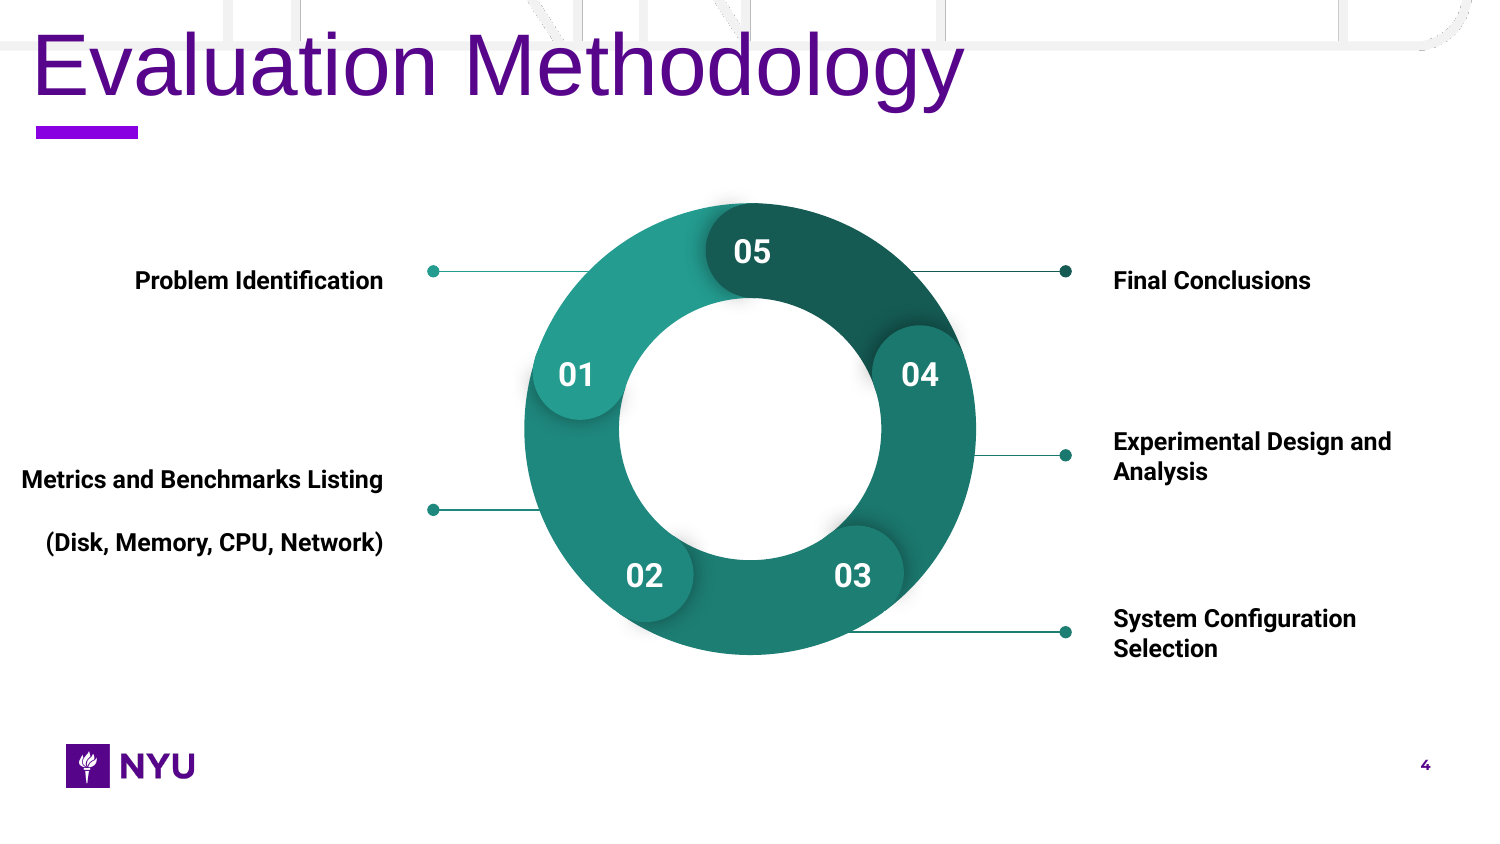

# Evaluation Methodology

05

01
04

02
03
Problem Identification
Final Conclusions
Experimental Design and Analysis
Metrics and Benchmarks Listing
(Disk, Memory, CPU, Network)
System Configuration Selection